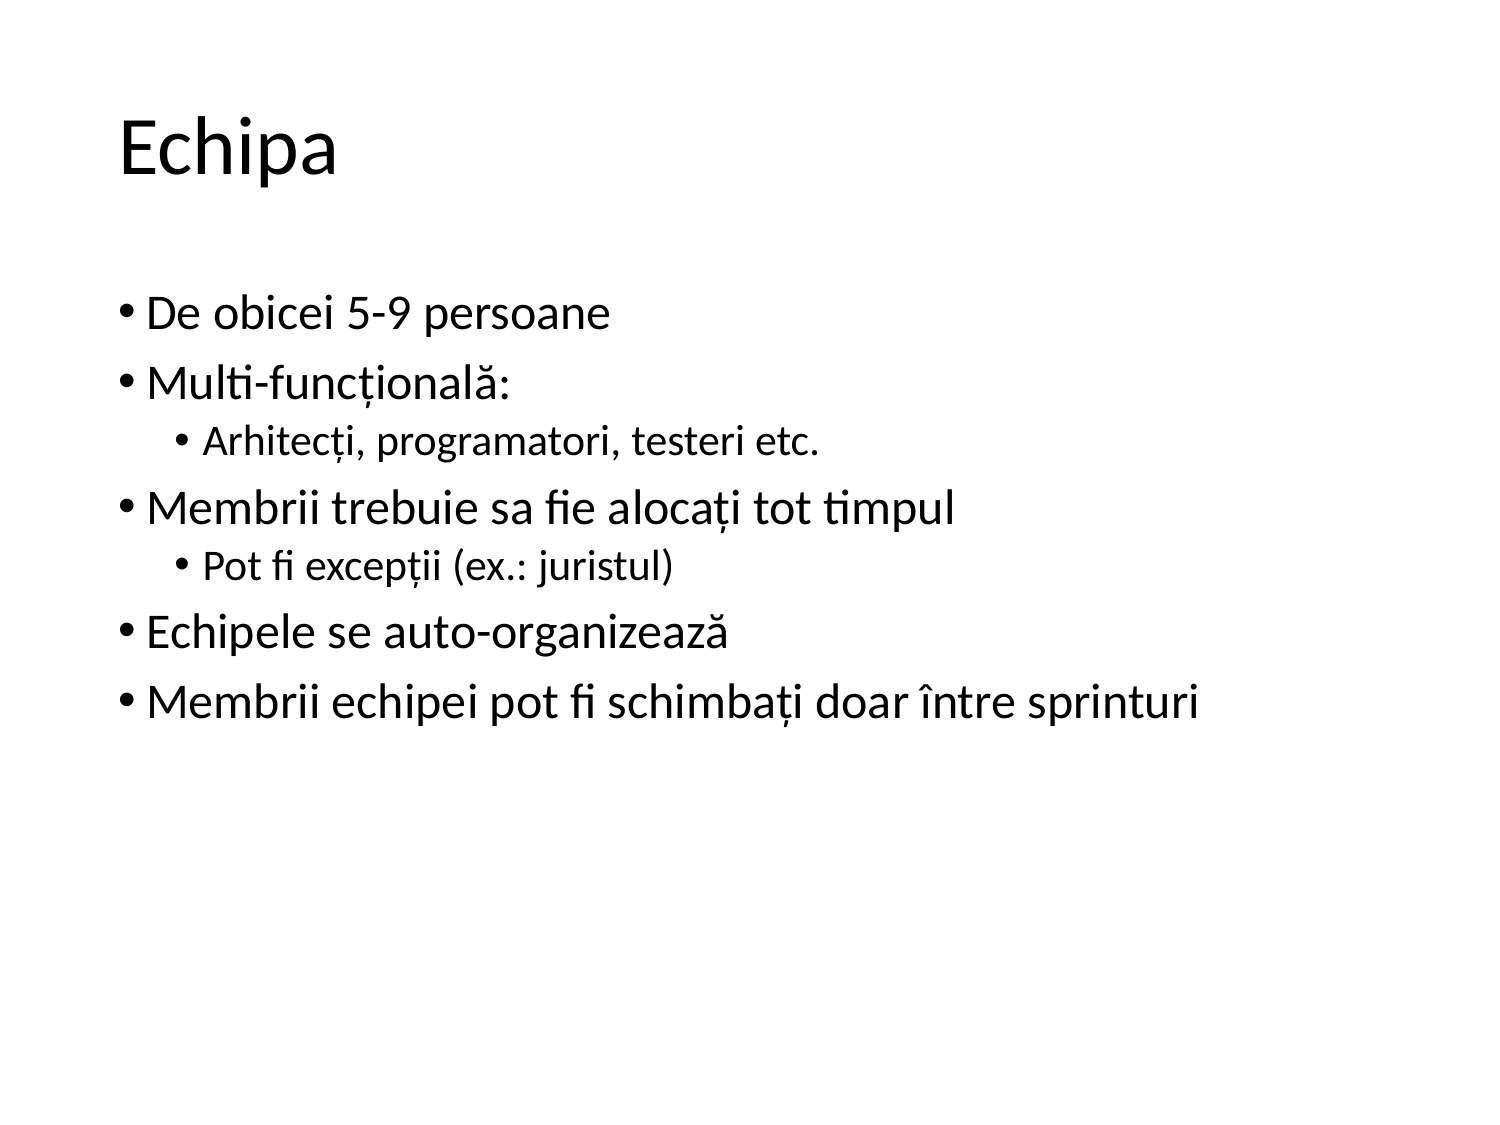

# Echipa
De obicei 5-9 persoane
Multi-funcțională:
Arhitecți, programatori, testeri etc.
Membrii trebuie sa fie alocați tot timpul
Pot fi excepții (ex.: juristul)
Echipele se auto-organizează
Membrii echipei pot fi schimbați doar între sprinturi